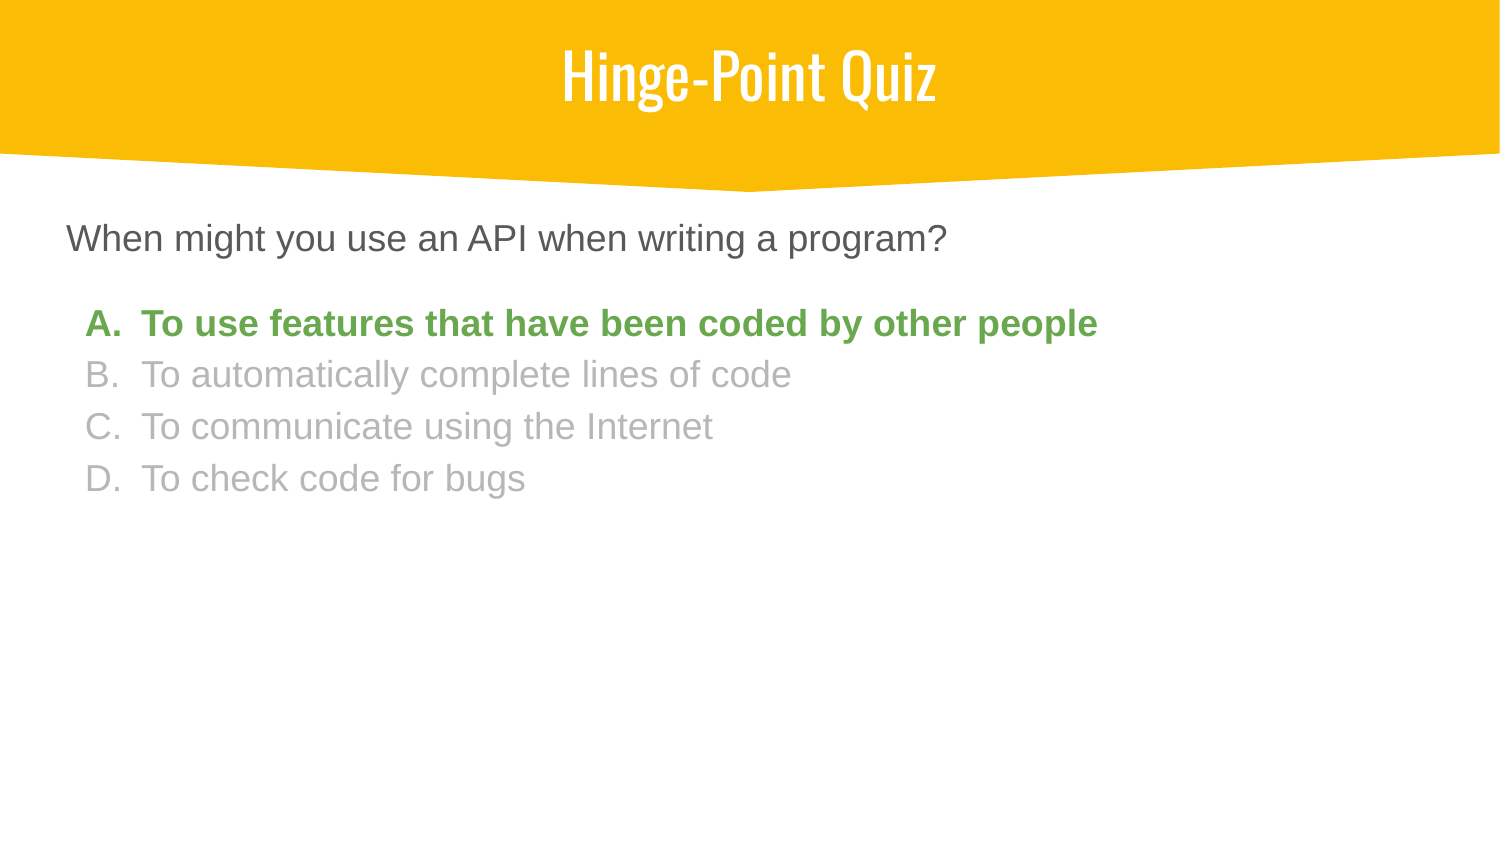

Hinge-Point Quiz
When might you use an API when writing a program?
To use features that have been coded by other people
To automatically complete lines of code
To communicate using the Internet
To check code for bugs
When might you use an API when writing a program?
To use features that have been coded by other people
To automatically complete lines of code
To communicate using the Internet
To check code for bugs